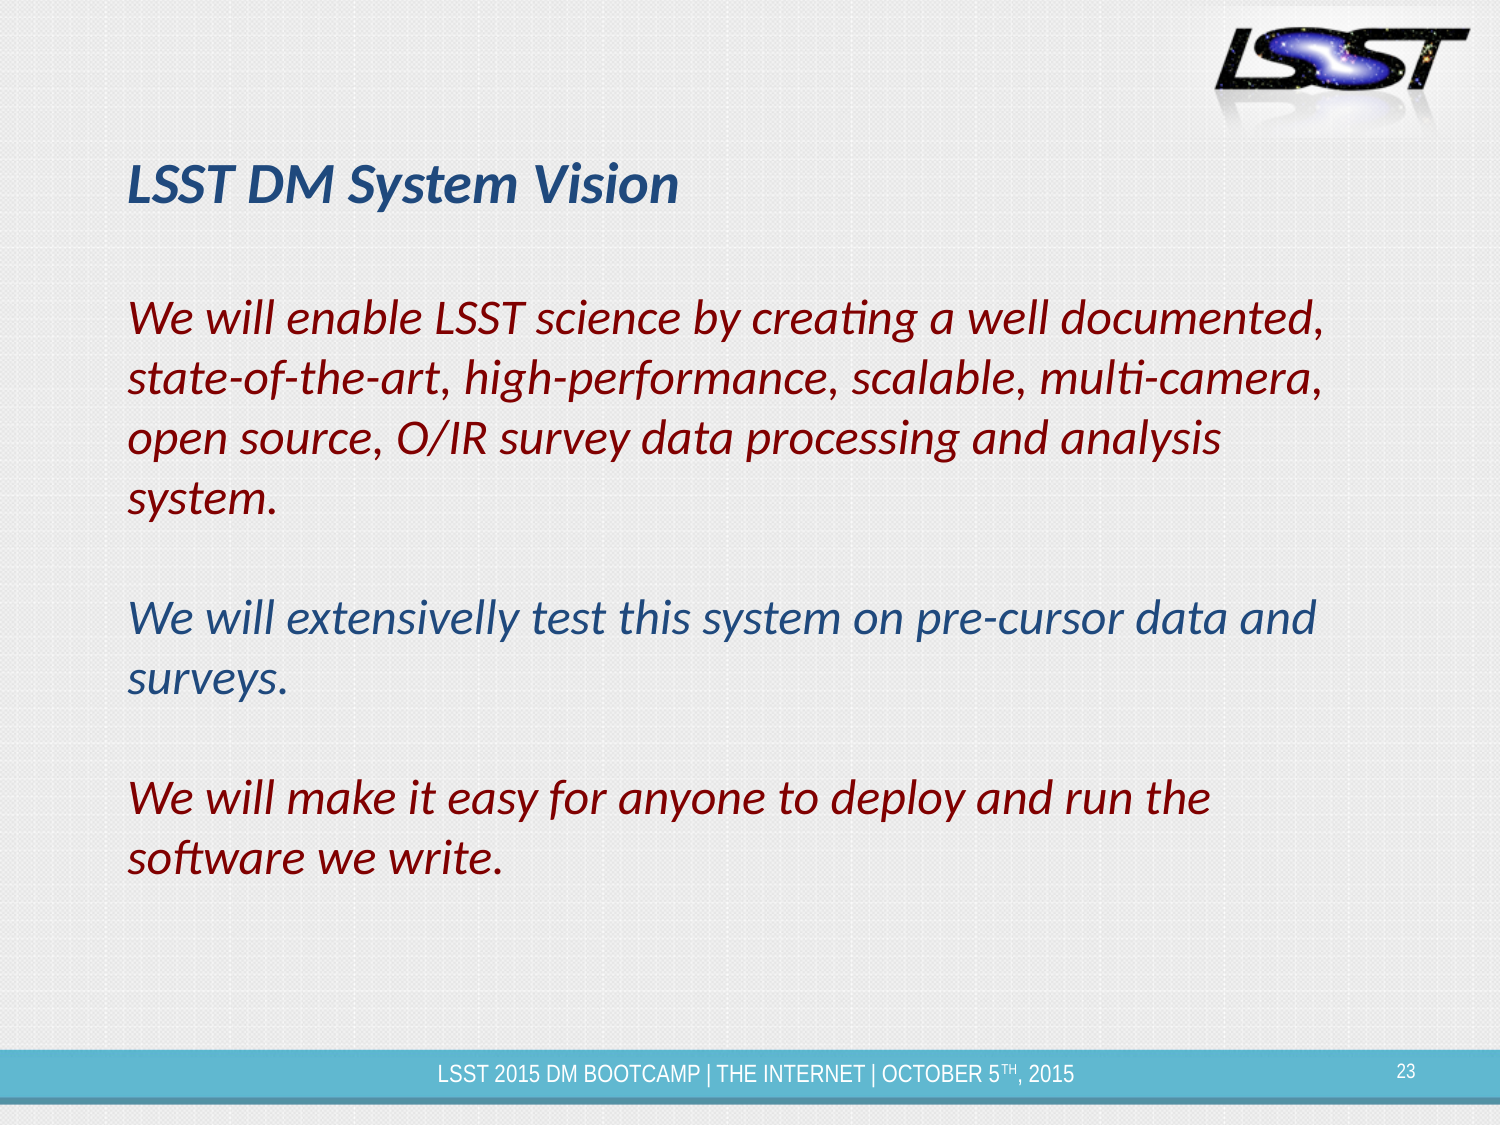

#
LSST DM System Vision

We will enable LSST science by creating a well documented, state-of-the-art, high-performance, scalable, multi-camera, open source, O/IR survey data processing and analysis system.

We will extensivelly test this system on pre-cursor data and surveys.

We will make it easy for anyone to deploy and run the software we write.